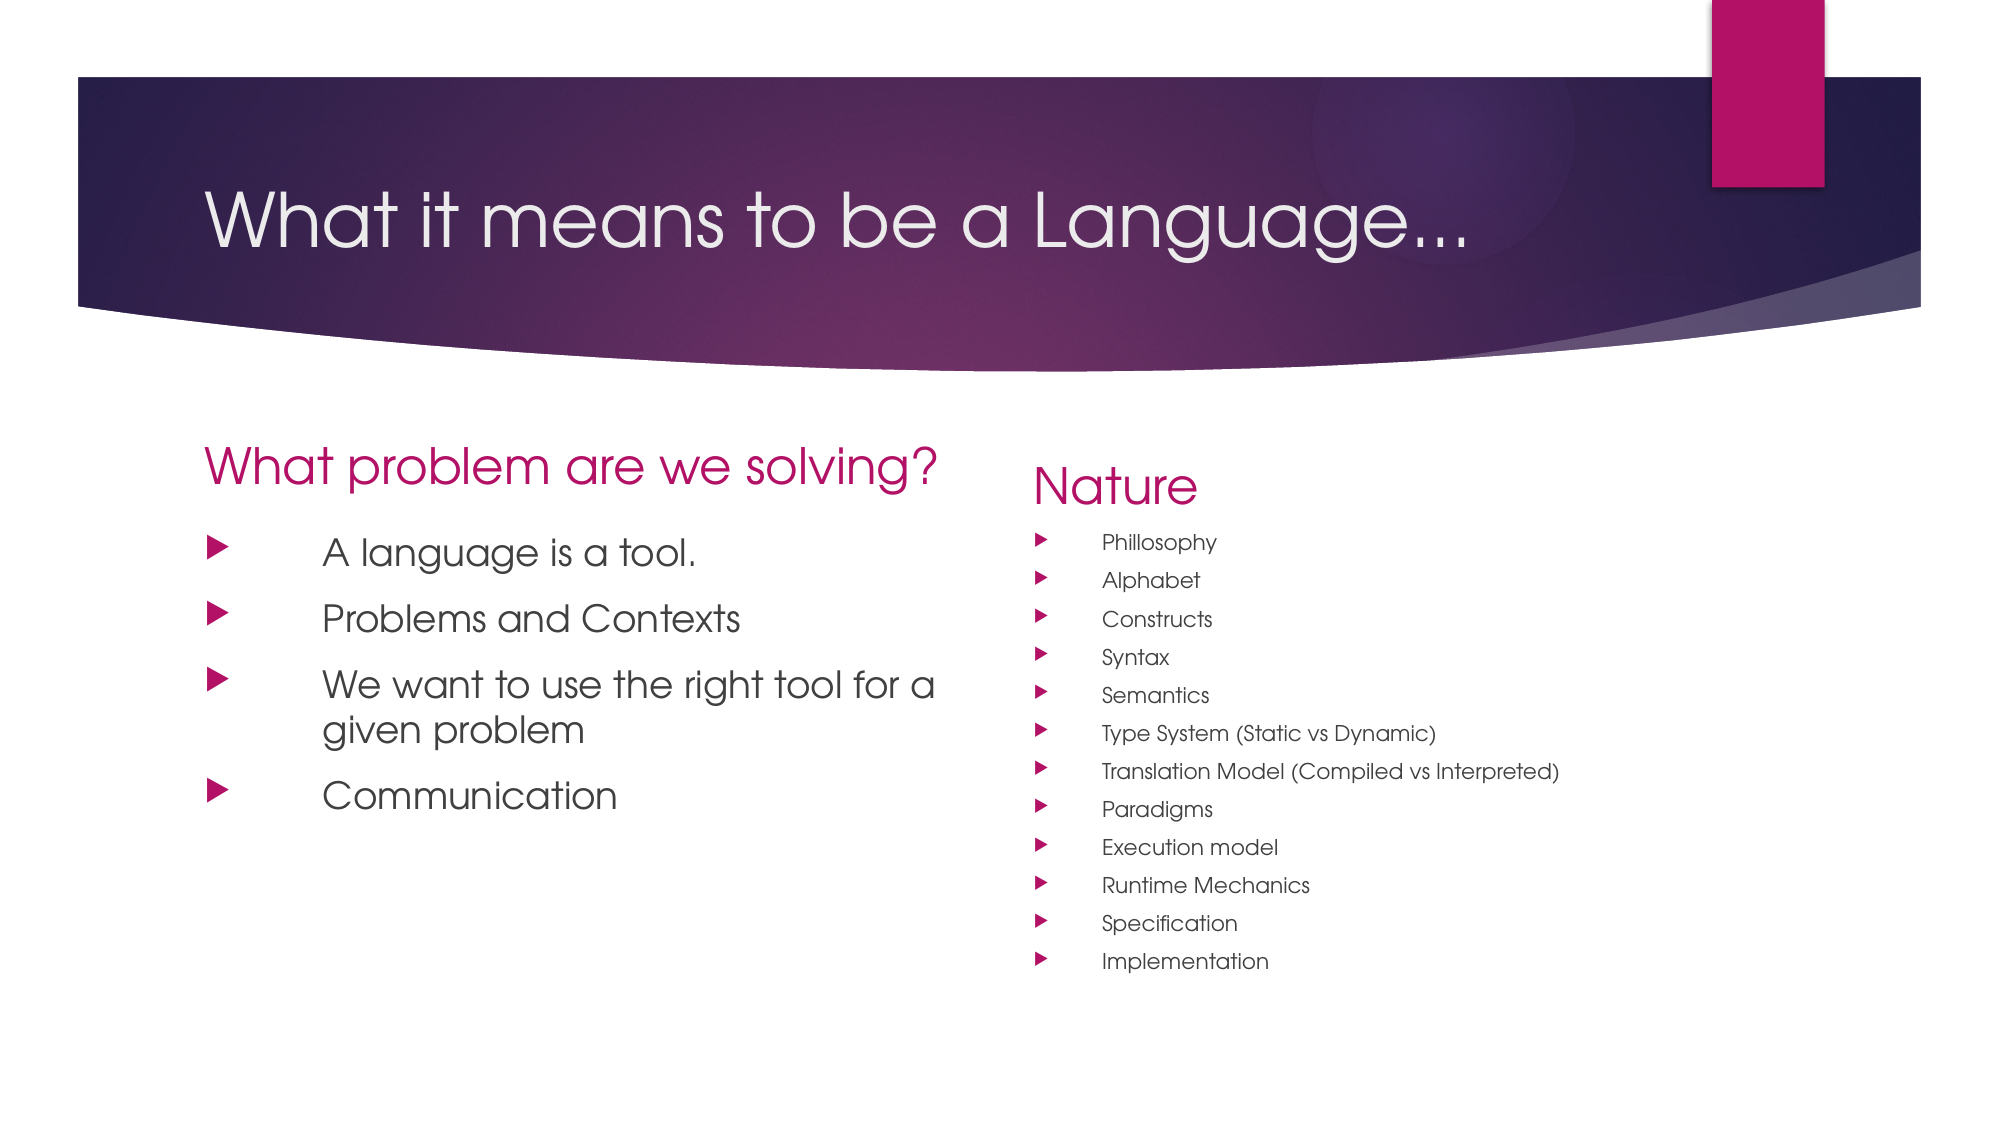

# What it means to be a Language...
What problem are we solving?
Nature
A language is a tool.
Problems and Contexts
We want to use the right tool for a given problem
Communication
Phillosophy
Alphabet
Constructs
Syntax
Semantics
Type System (Static vs Dynamic)
Translation Model (Compiled vs Interpreted)
Paradigms
Execution model
Runtime Mechanics
Specification
Implementation